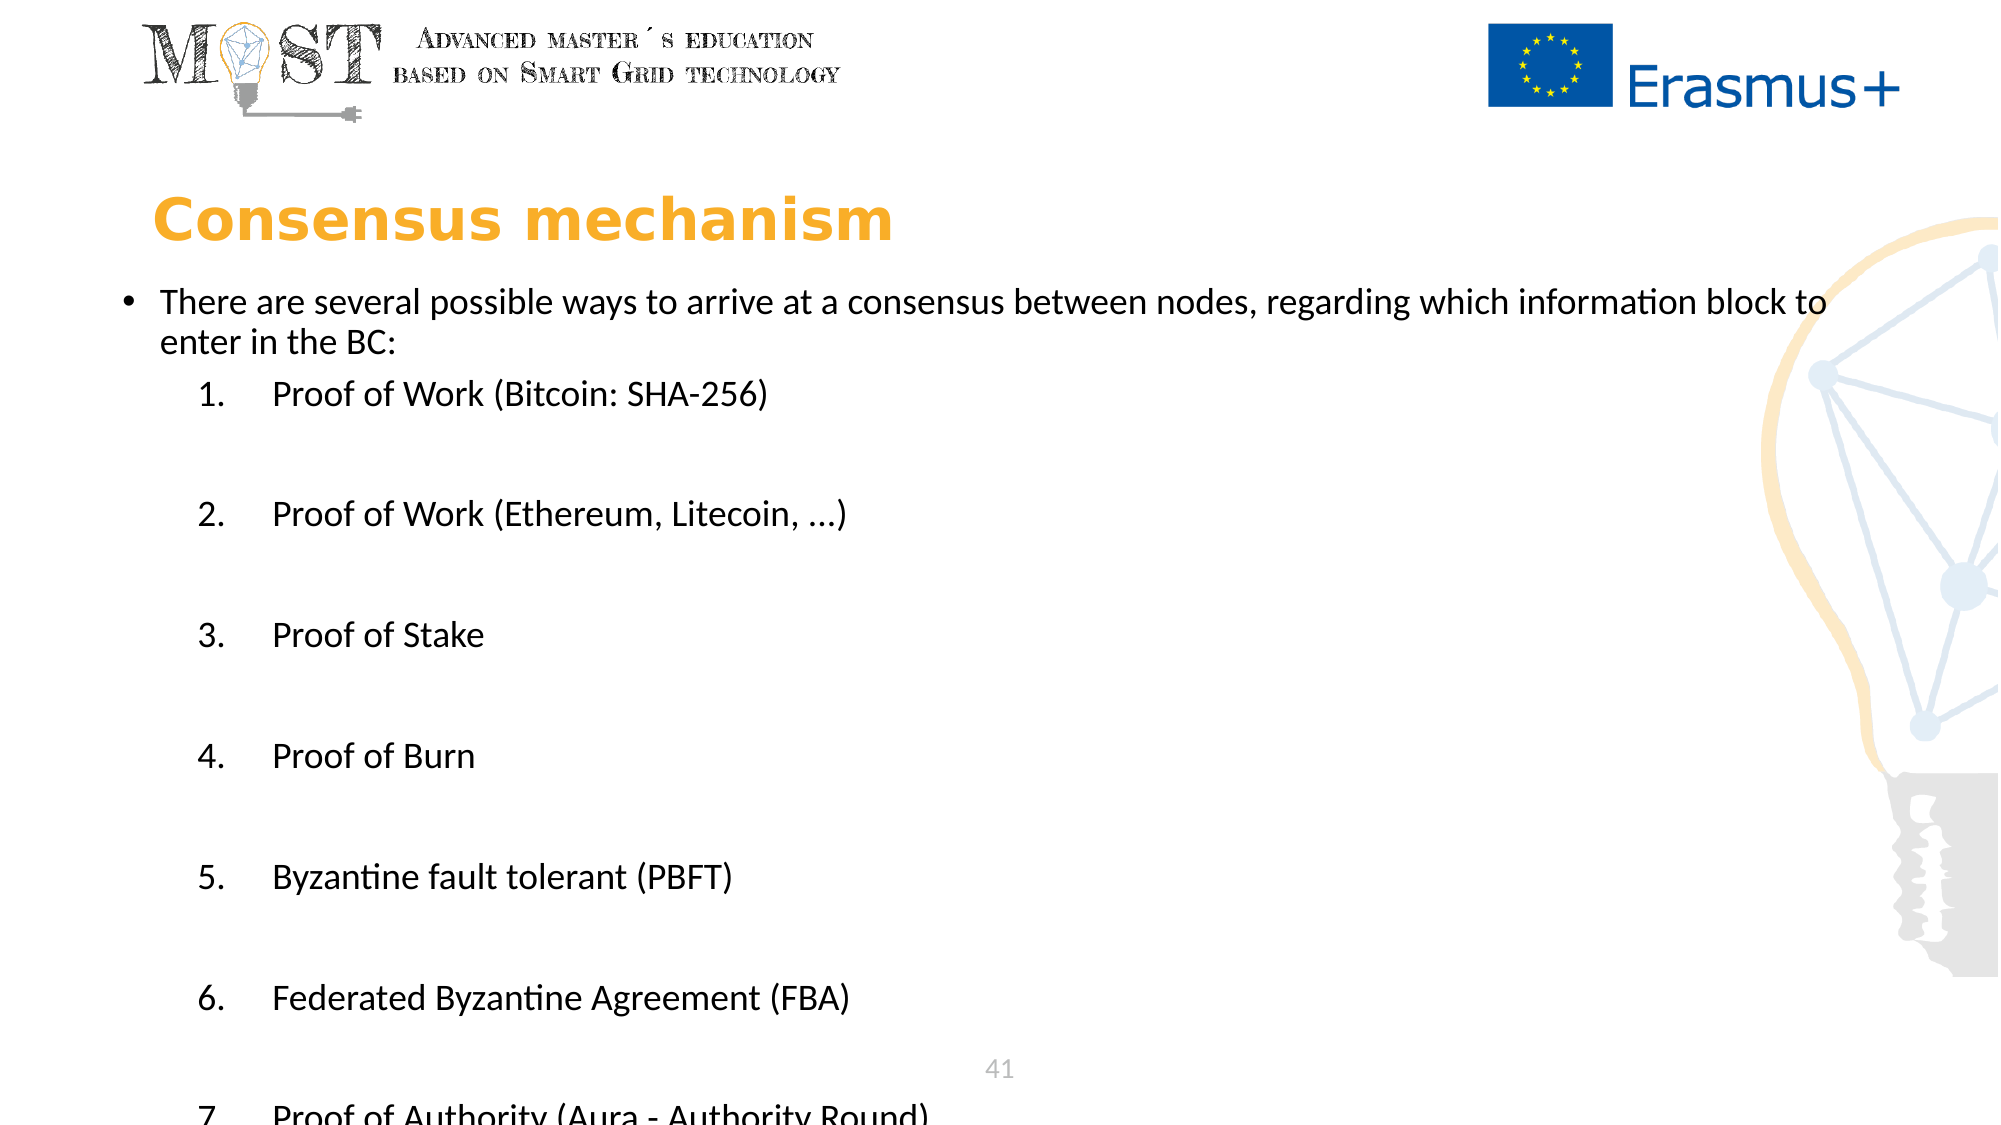

# Consensus mechanism
There are several possible ways to arrive at a consensus between nodes, regarding which information block to enter in the BC:
Proof of Work (Bitcoin: SHA-256)

Proof of Work (Ethereum, Litecoin, ...)

Proof of Stake

Proof of Burn

Byzantine fault tolerant (PBFT)

Federated Byzantine Agreement (FBA)

Proof of Authority (Aura - Authority Round)
41